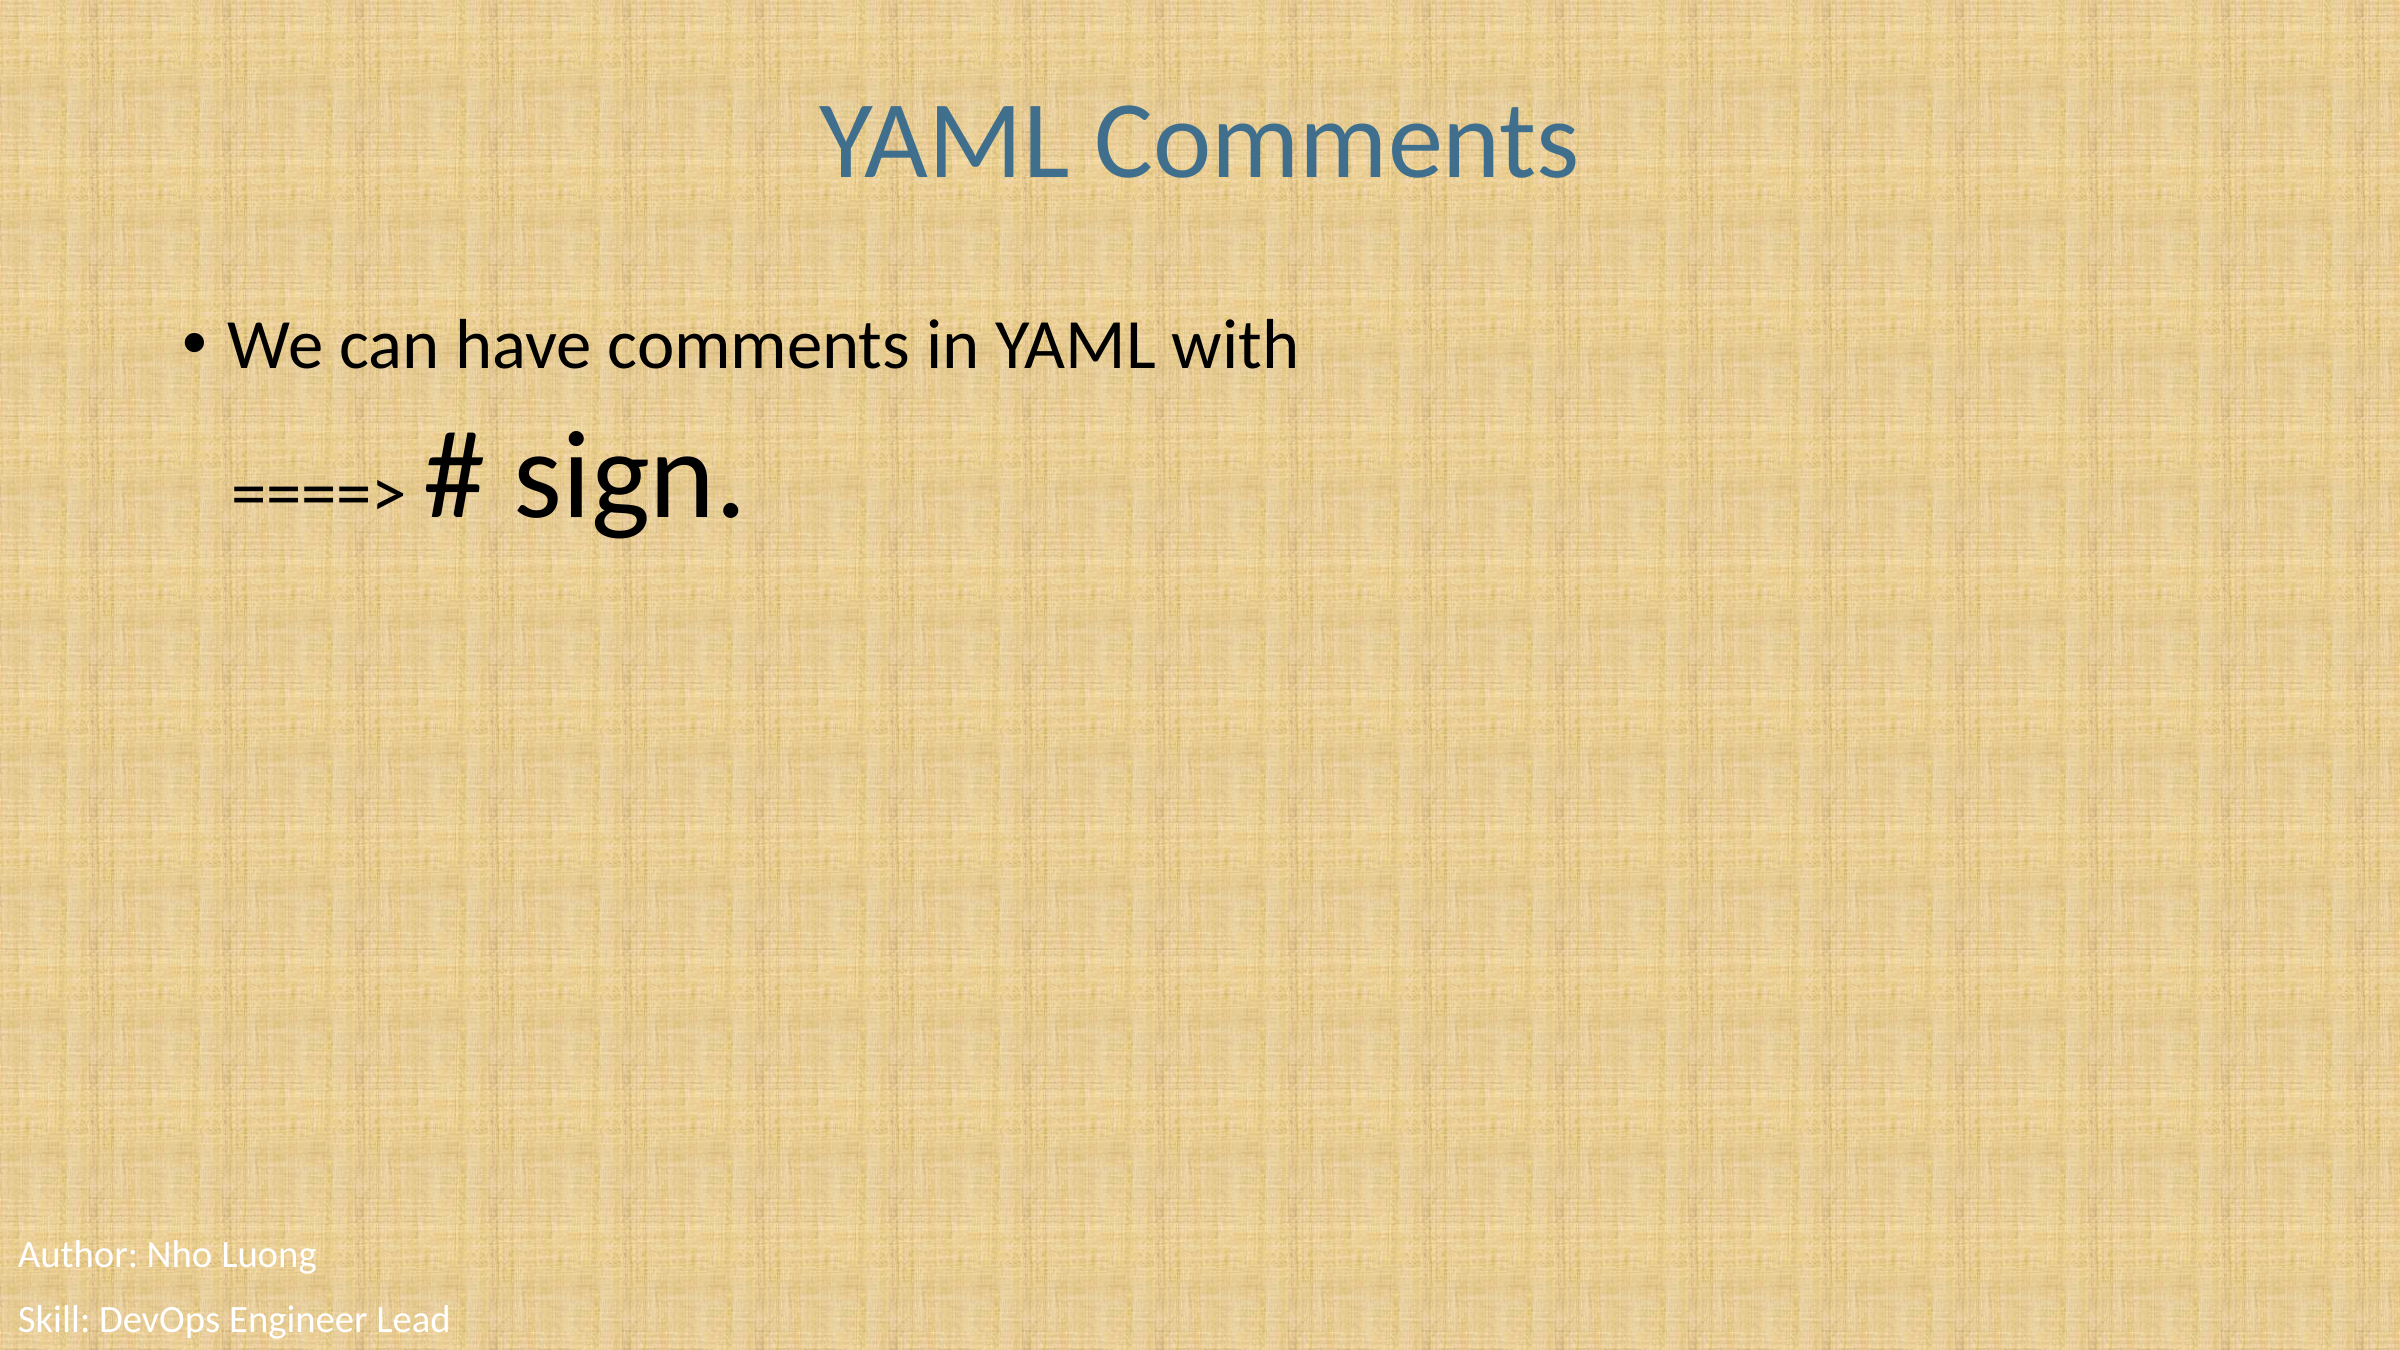

# YAML Comments
We can have comments in YAML with
   ====> # sign.
Author: Nho Luong
Skill: DevOps Engineer Lead